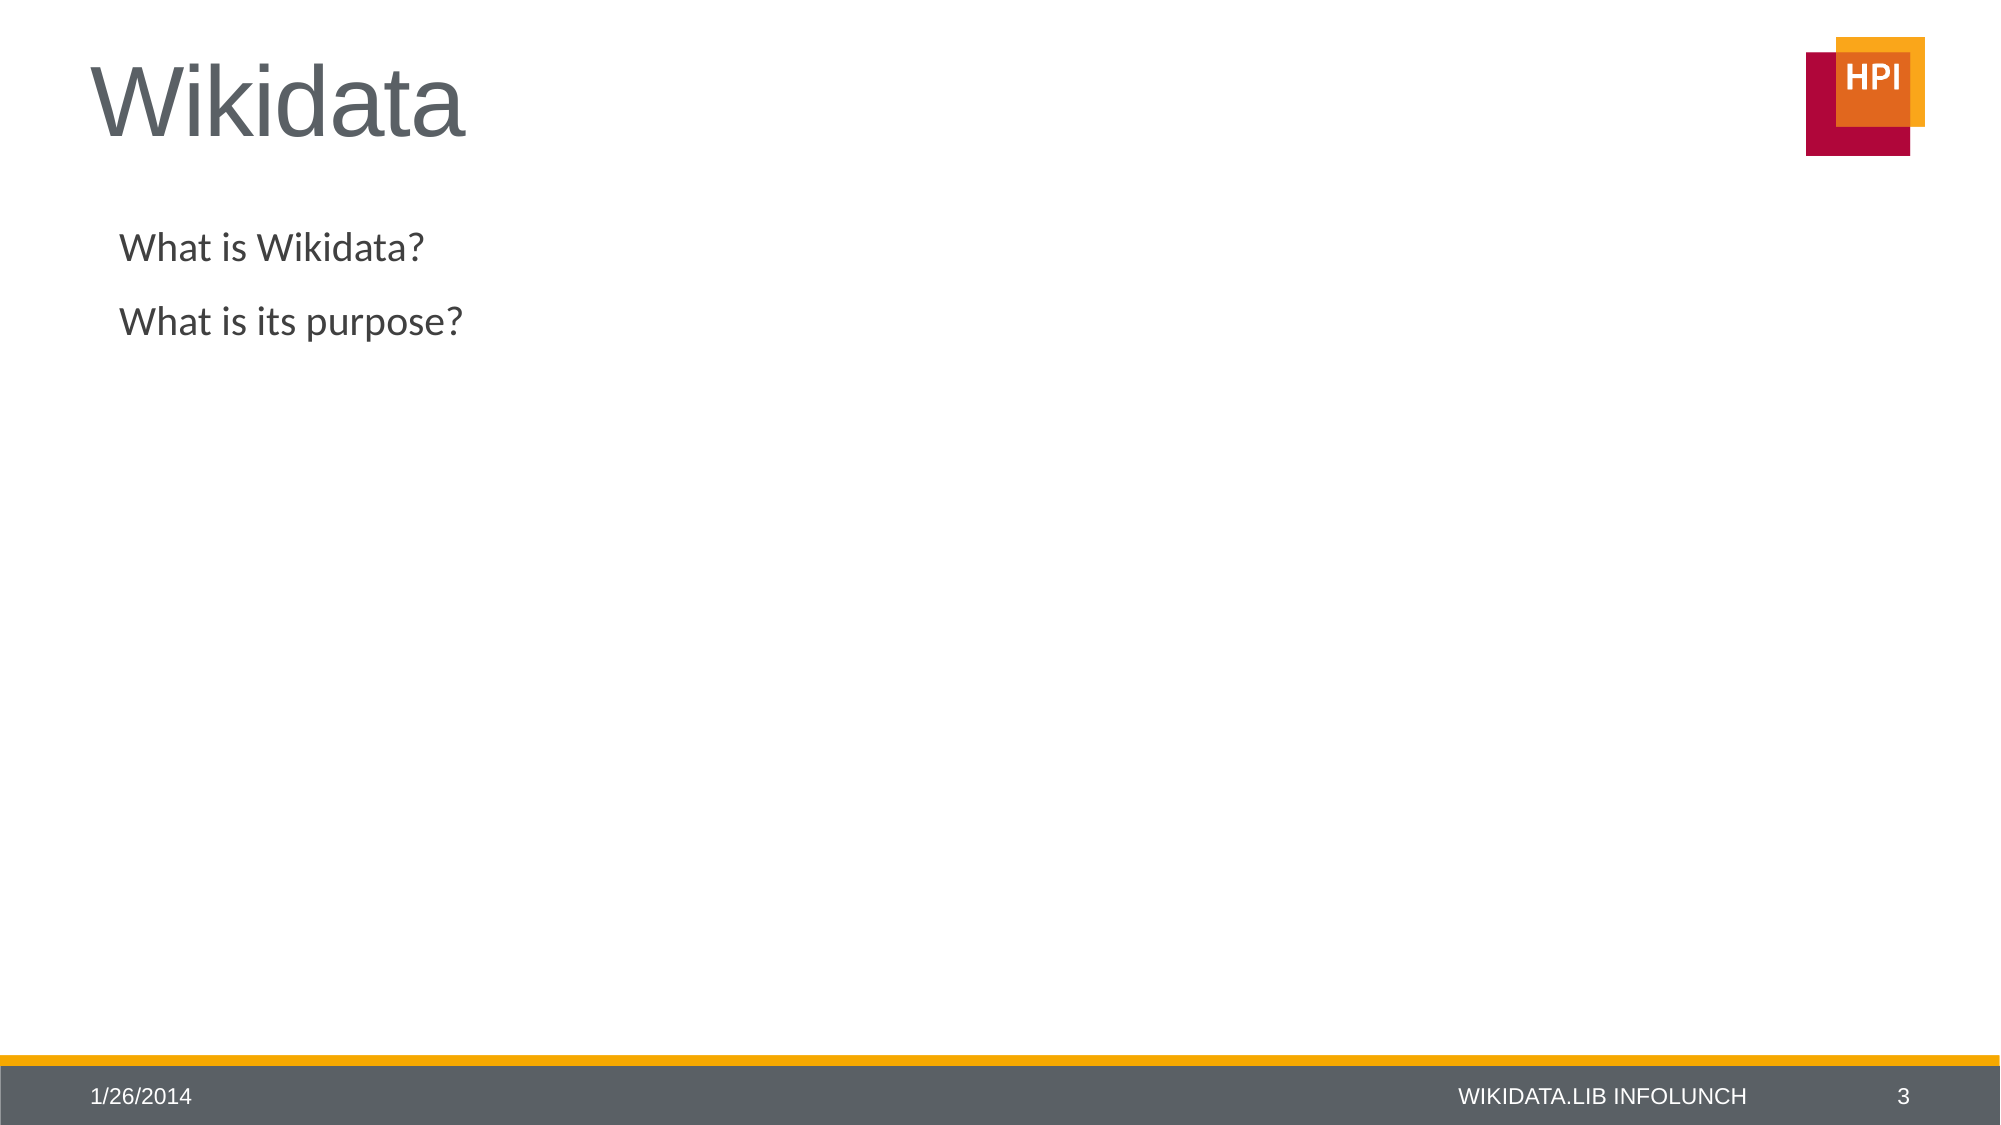

# Wikidata
What is Wikidata?
What is its purpose?

1/26/2014
Wikidata.lib Infolunch
3